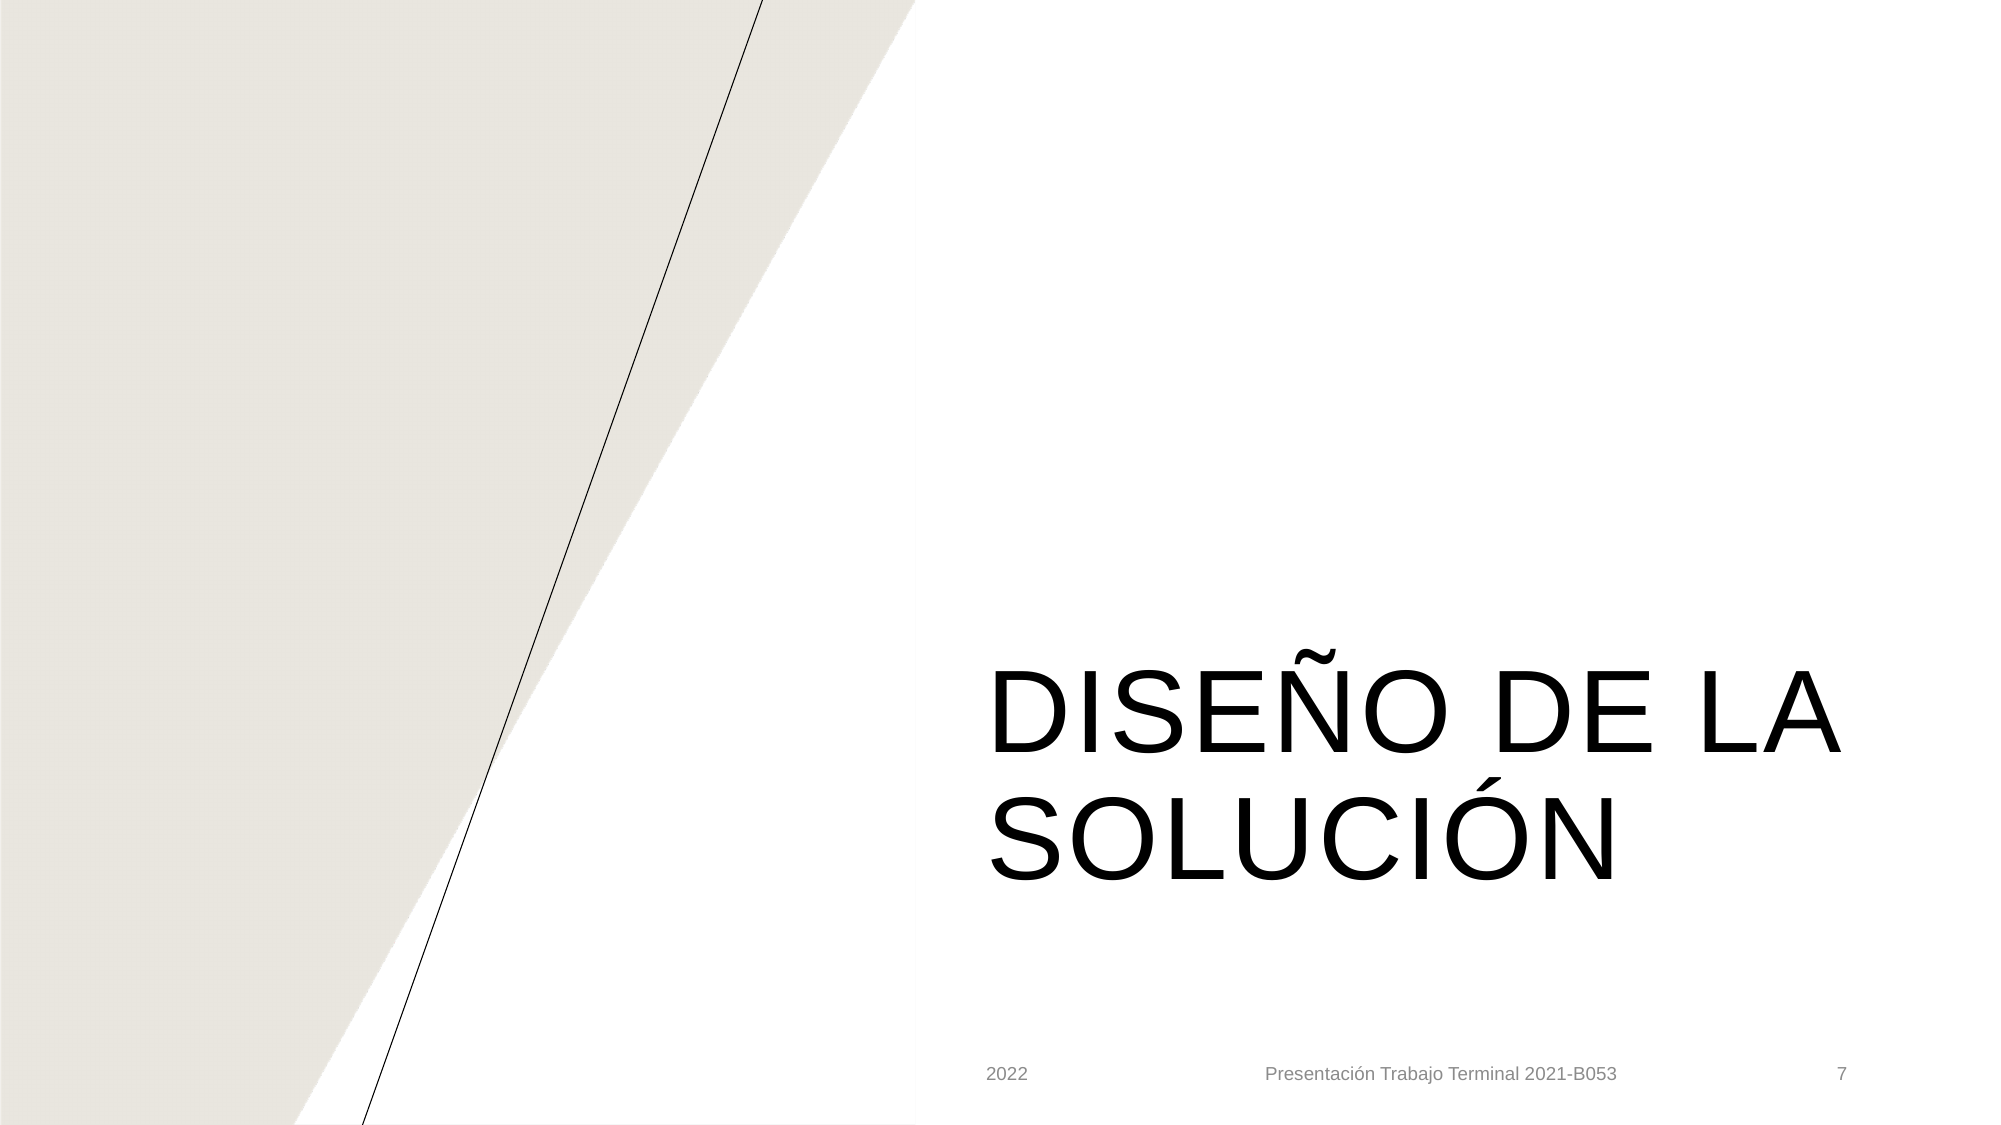

# Diseño de la solución
2022
Presentación Trabajo Terminal 2021-B053
7